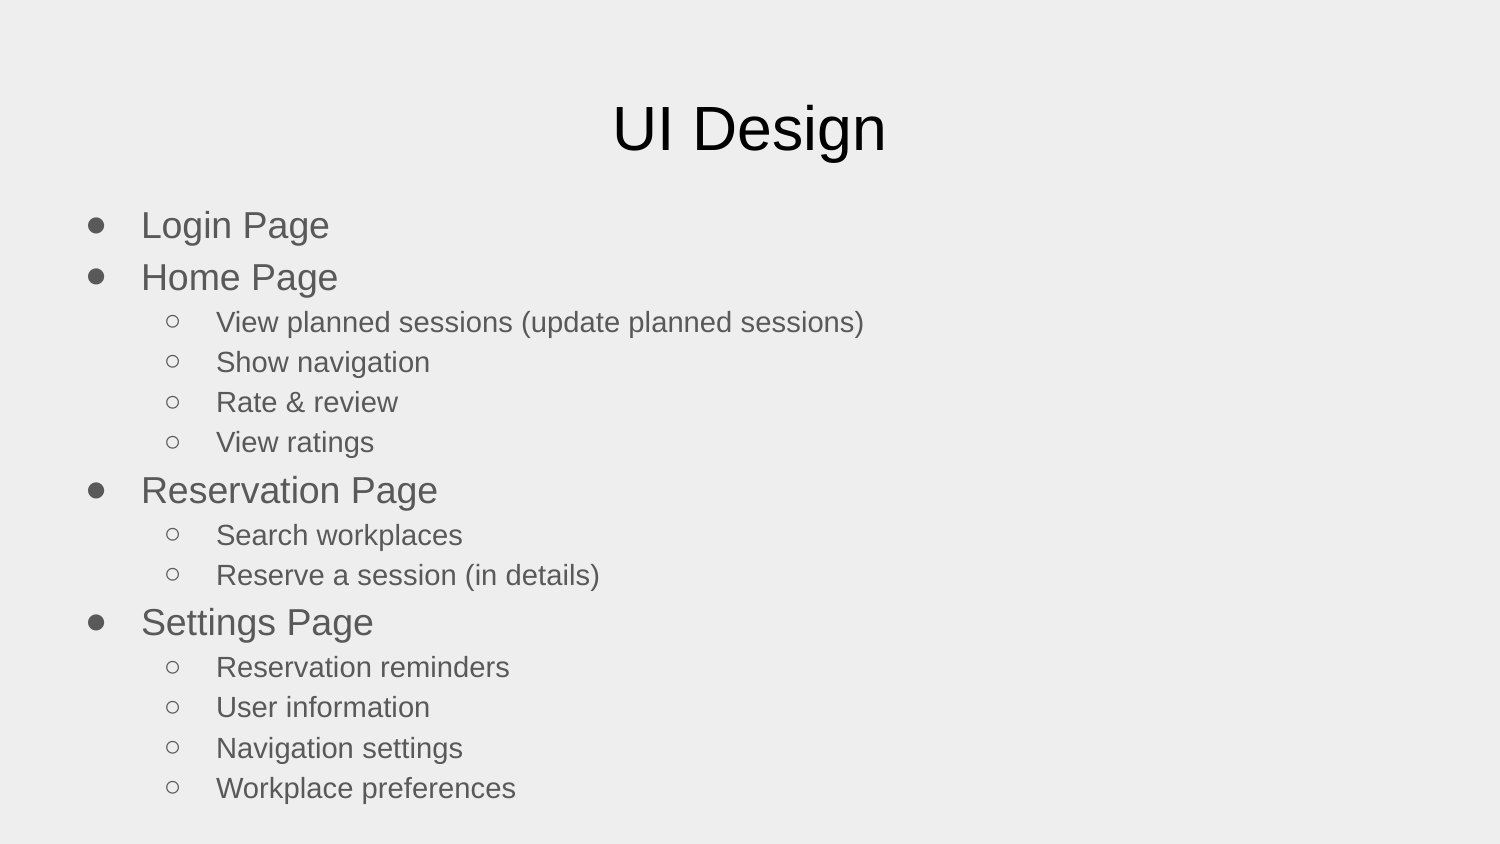

# UI Design
Login Page
Home Page
View planned sessions (update planned sessions)
Show navigation
Rate & review
View ratings
Reservation Page
Search workplaces
Reserve a session (in details)
Settings Page
Reservation reminders
User information
Navigation settings
Workplace preferences